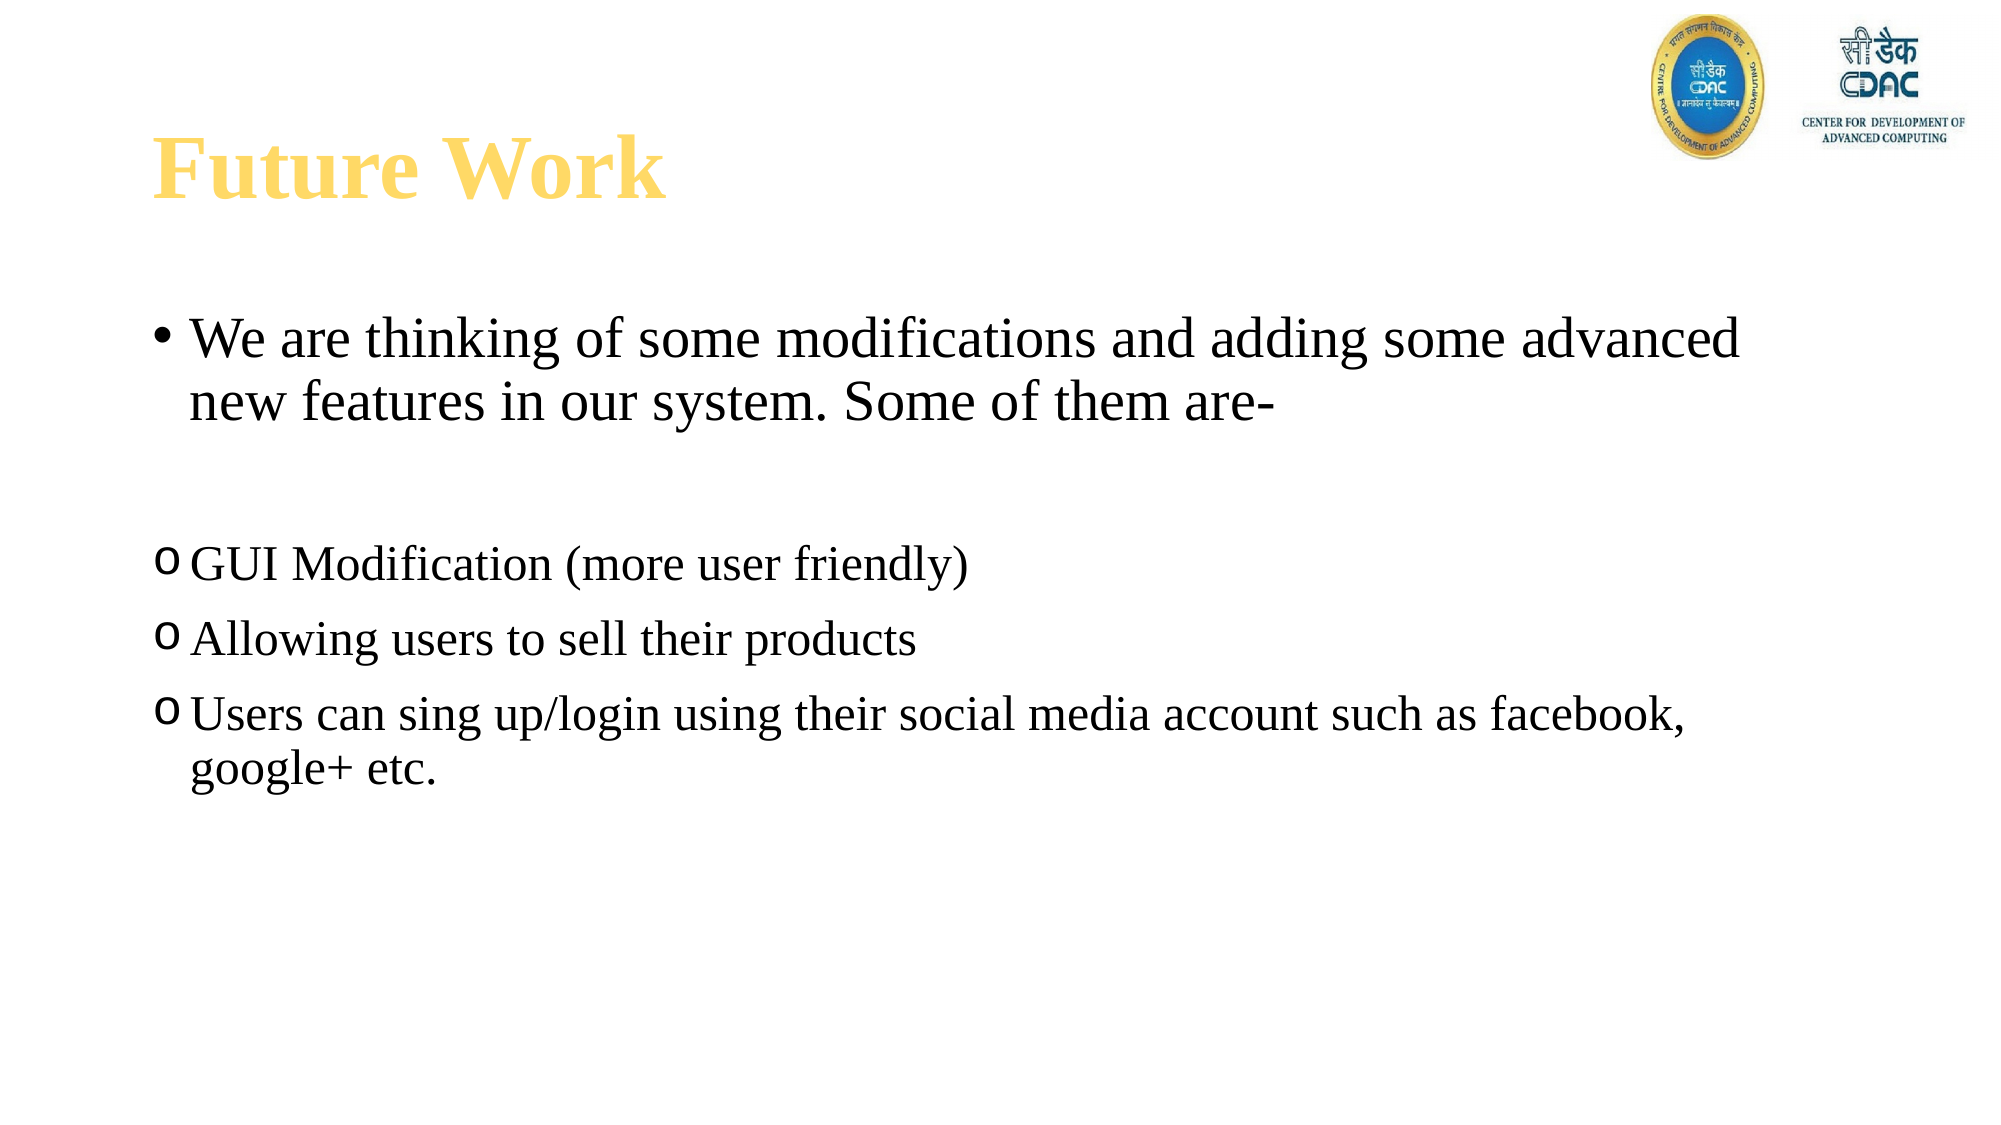

# Future Work
We are thinking of some modifications and adding some advanced new features in our system. Some of them are-

GUI Modification (more user friendly)
Allowing users to sell their products
Users can sing up/login using their social media account such as facebook, google+ etc.